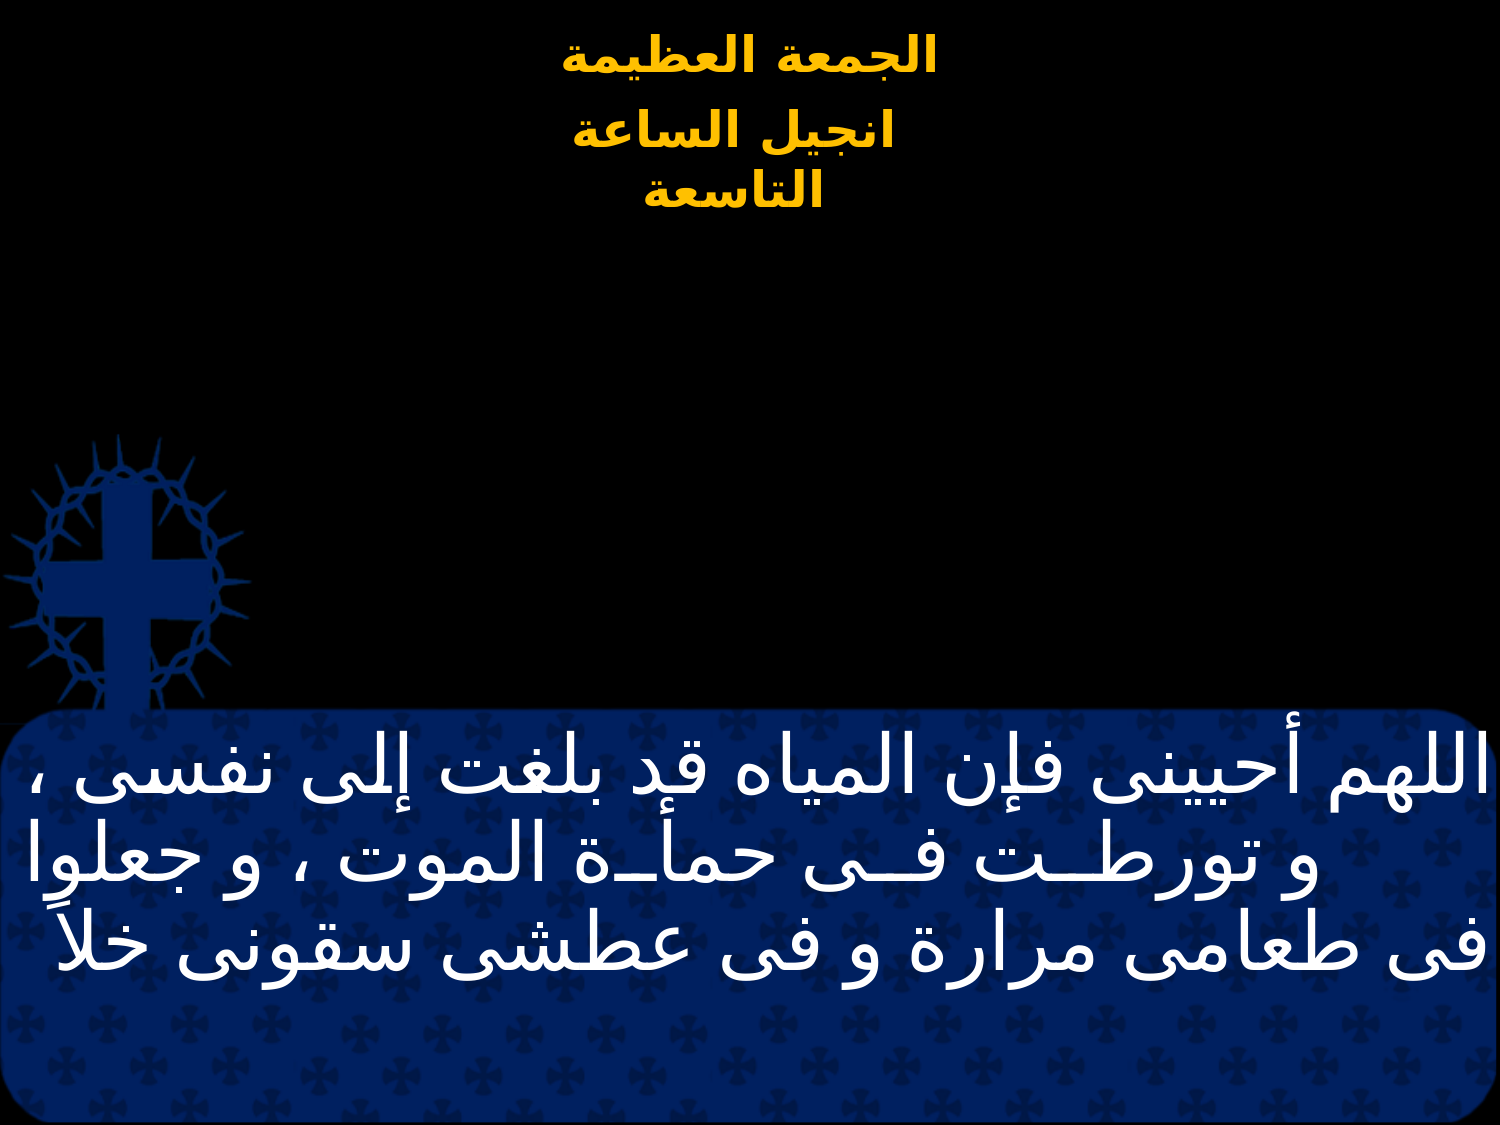

# اللهم أحيينى فإن المياه قد بلغت إلى نفسى ،         و تورطت فى حمأة الموت ، و جعلوا فى طعامى مرارة و فى عطشى سقونى خلاً